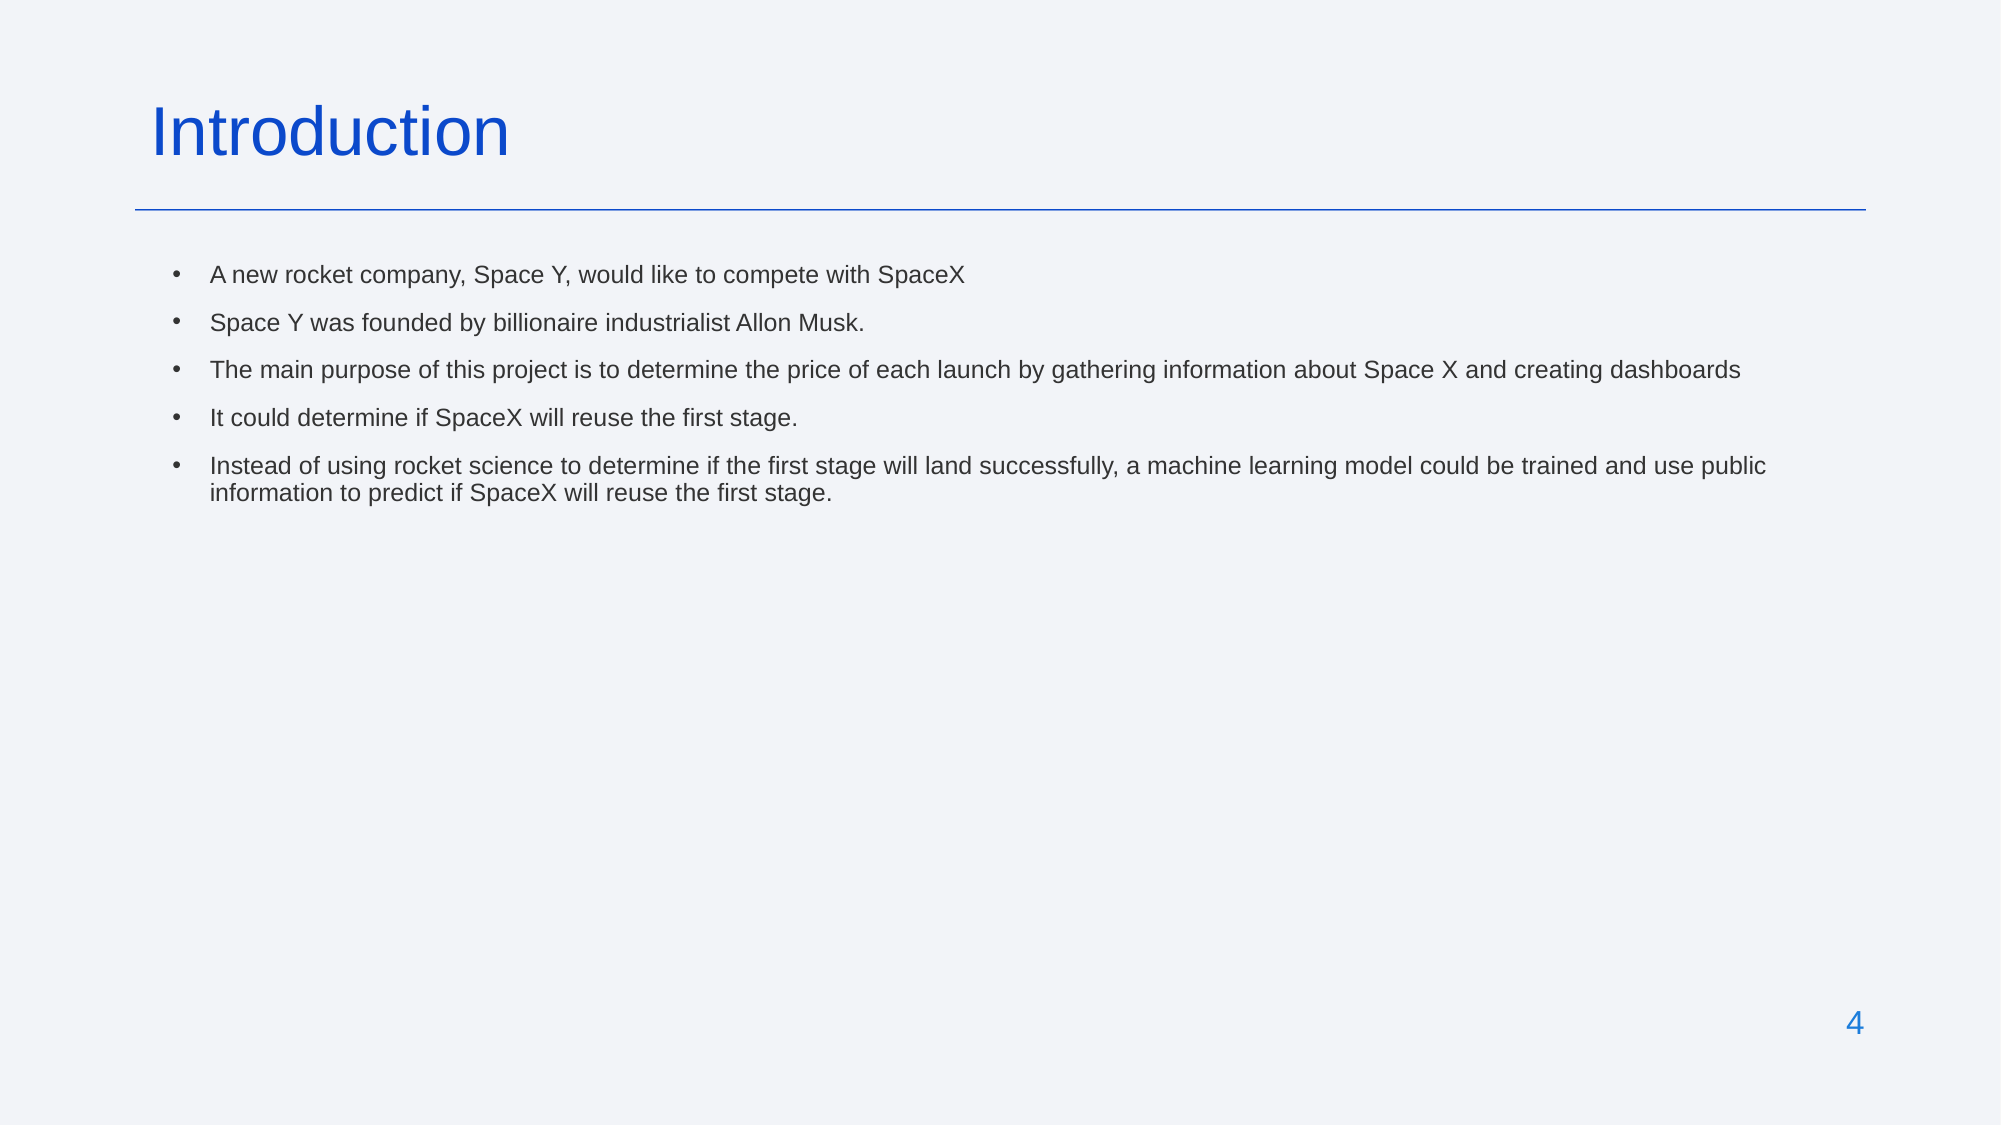

Introduction
A new rocket company, Space Y, would like to compete with SpaceX
Space Y was founded by billionaire industrialist Allon Musk.
The main purpose of this project is to determine the price of each launch by gathering information about Space X and creating dashboards
It could determine if SpaceX will reuse the first stage.
Instead of using rocket science to determine if the first stage will land successfully, a machine learning model could be trained and use public information to predict if SpaceX will reuse the first stage.

4